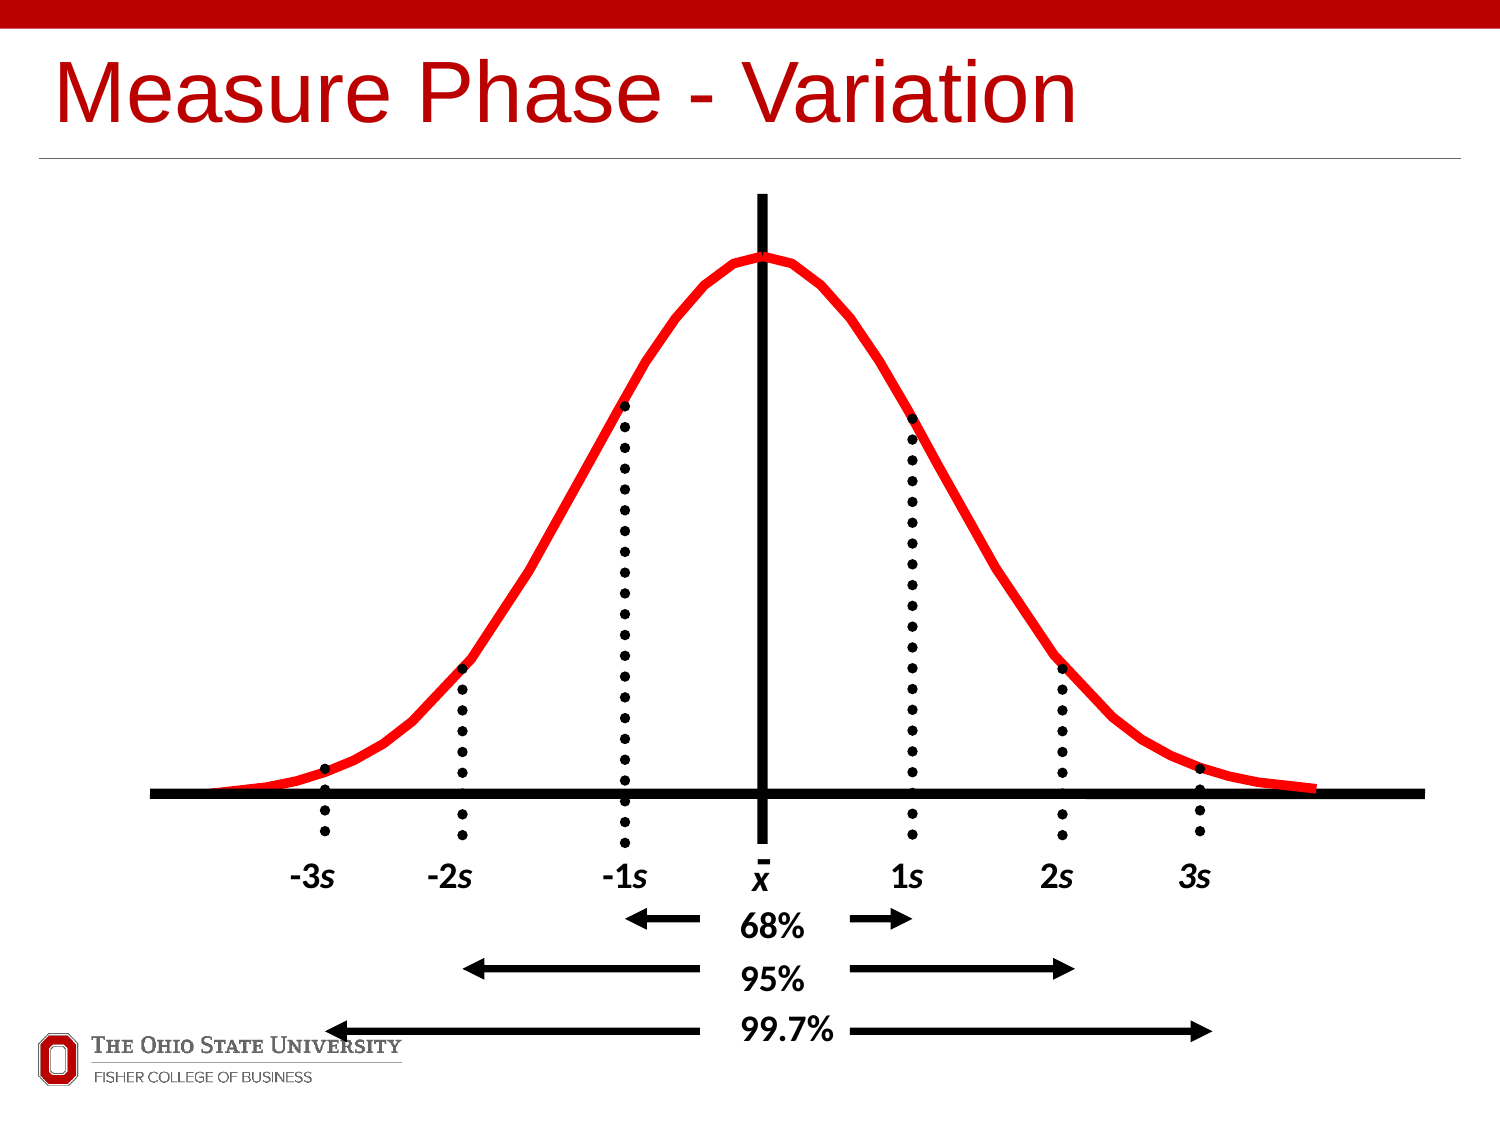

# Measure Phase - Variation

-
1s
2s
3s
x
-3s
-2s
-1s
68%

95%

99.7%